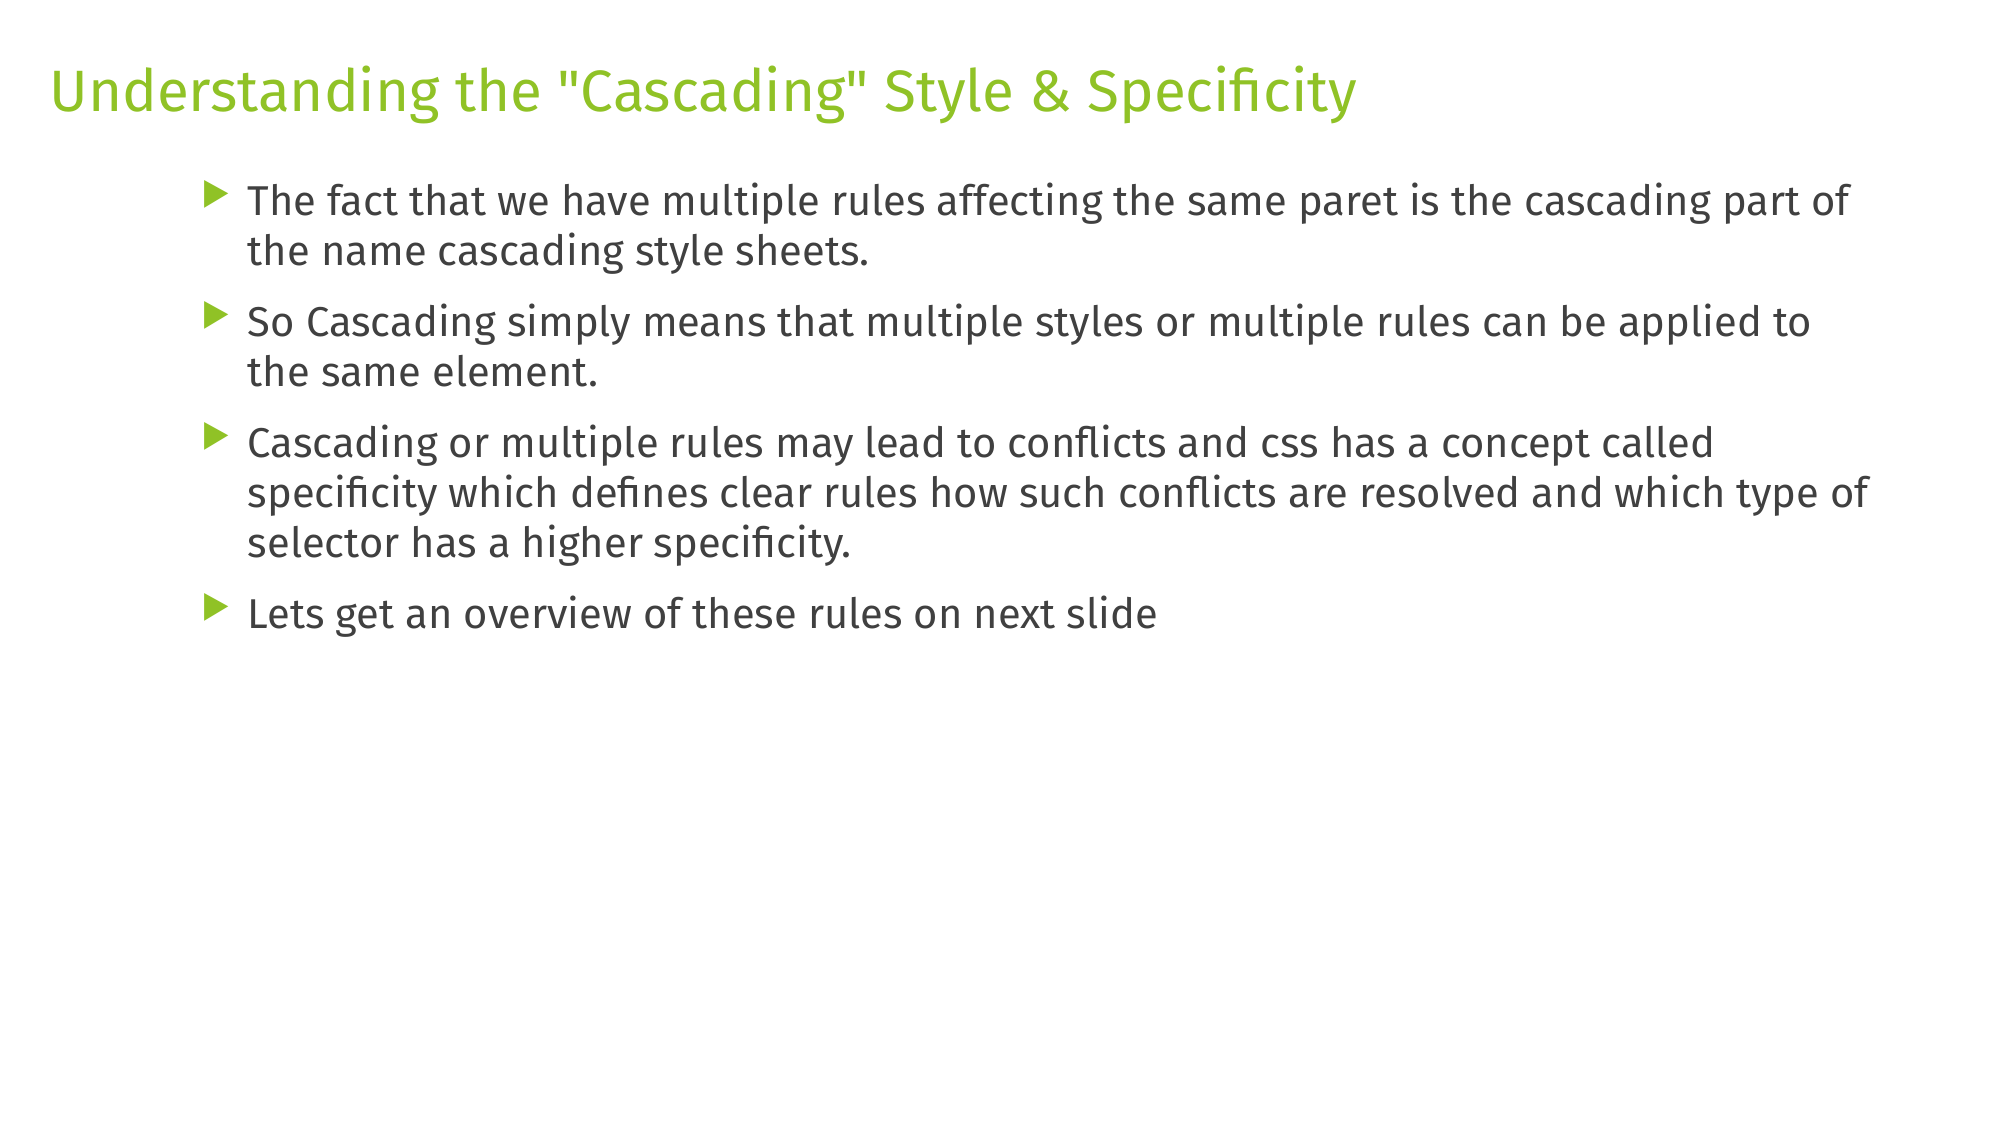

# Understanding the "Cascading" Style & Specificity
The fact that we have multiple rules affecting the same paret is the cascading part of the name cascading style sheets.
So Cascading simply means that multiple styles or multiple rules can be applied to the same element.
Cascading or multiple rules may lead to conflicts and css has a concept called specificity which defines clear rules how such conflicts are resolved and which type of selector has a higher specificity.
Lets get an overview of these rules on next slide